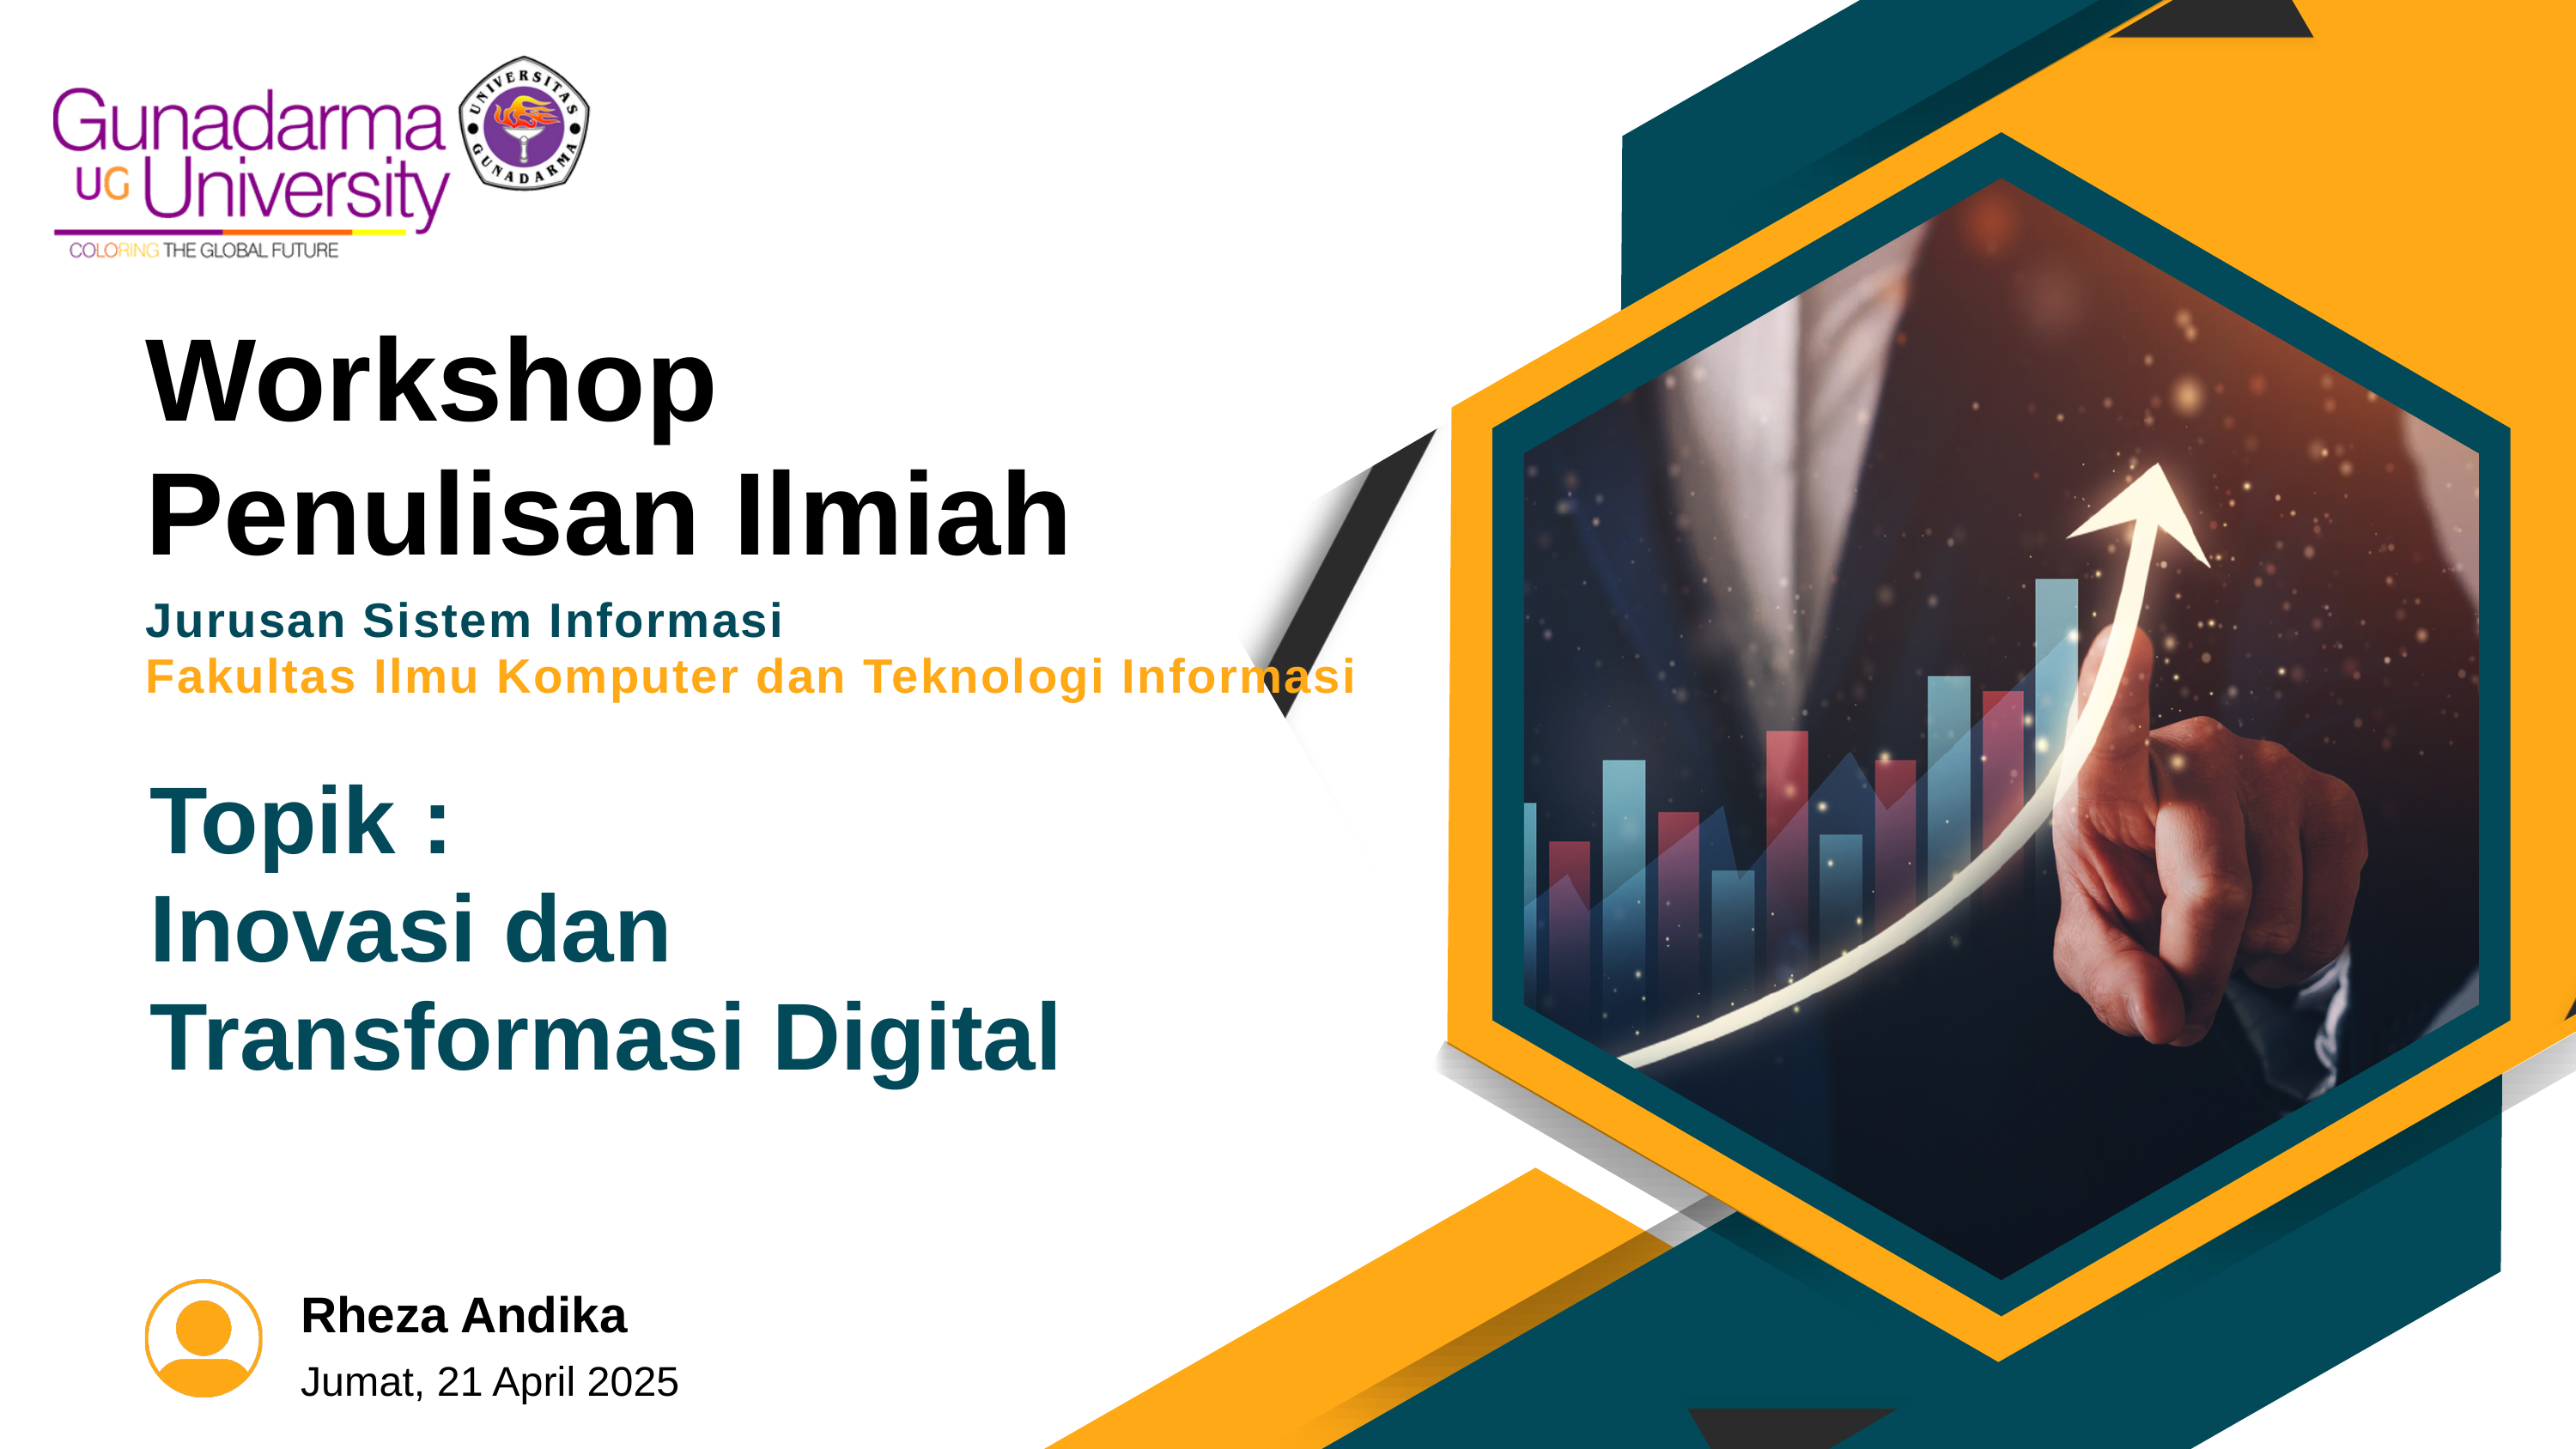

Workshop Penulisan Ilmiah
Jurusan Sistem Informasi
Fakultas Ilmu Komputer dan Teknologi Informasi

Topik :
Inovasi dan
Transformasi Digital

Rheza Andika

Jumat, 21 April 2025